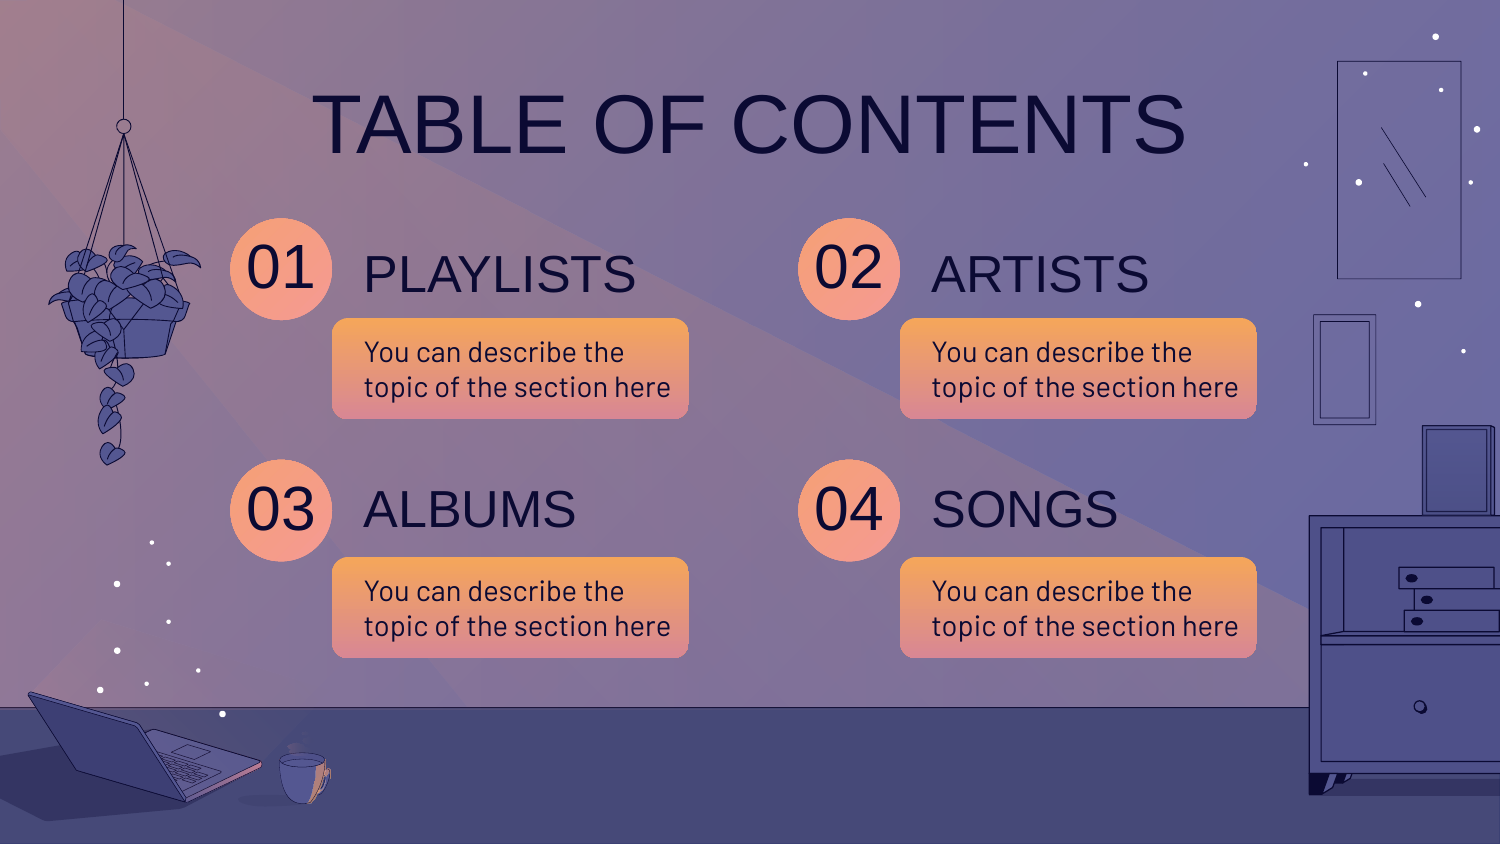

TABLE OF CONTENTS

PLAYLISTS
ARTISTS
# 01
02

You can describe the topic of the section here
You can describe the topic of the section here

ALBUMS
SONGS

03
04

You can describe the topic of the section here
You can describe the topic of the section here